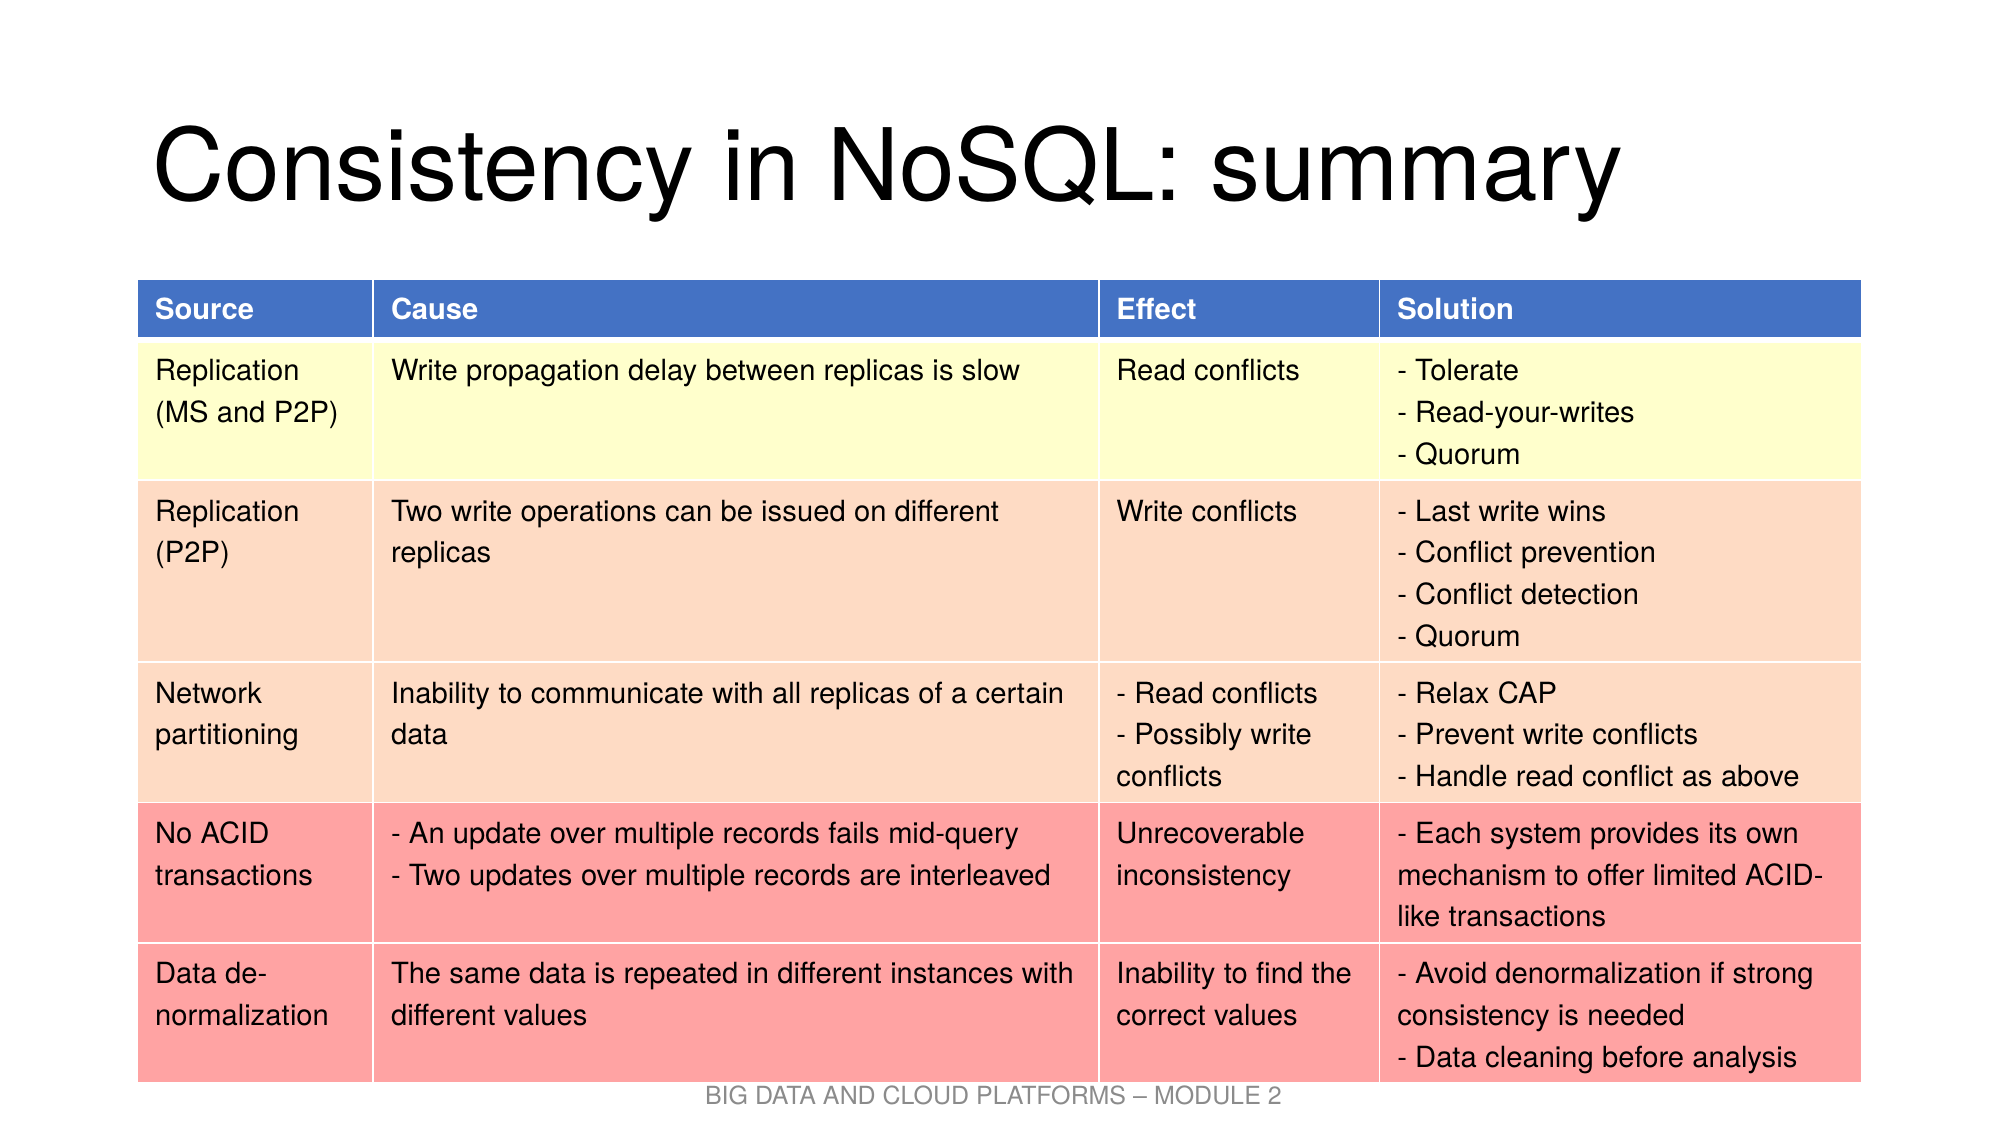

# Consistency in NoSQL: summary
| Source | Cause | Effect | Solution |
| --- | --- | --- | --- |
| Replication (MS and P2P) | Write propagation delay between replicas is slow | Read conflicts | - Tolerate - Read-your-writes - Quorum |
| Replication (P2P) | Two write operations can be issued on different replicas | Write conflicts | - Last write wins - Conflict prevention - Conflict detection - Quorum |
| Network partitioning | Inability to communicate with all replicas of a certain data | - Read conflicts - Possibly write conflicts | - Relax CAP - Prevent write conflicts - Handle read conflict as above |
| No ACID transactions | - An update over multiple records fails mid-query - Two updates over multiple records are interleaved | Unrecoverable inconsistency | - Each system provides its own mechanism to offer limited ACID-like transactions |
| Data de-normalization | The same data is repeated in different instances with different values | Inability to find the correct values | - Avoid denormalization if strong consistency is needed - Data cleaning before analysis |